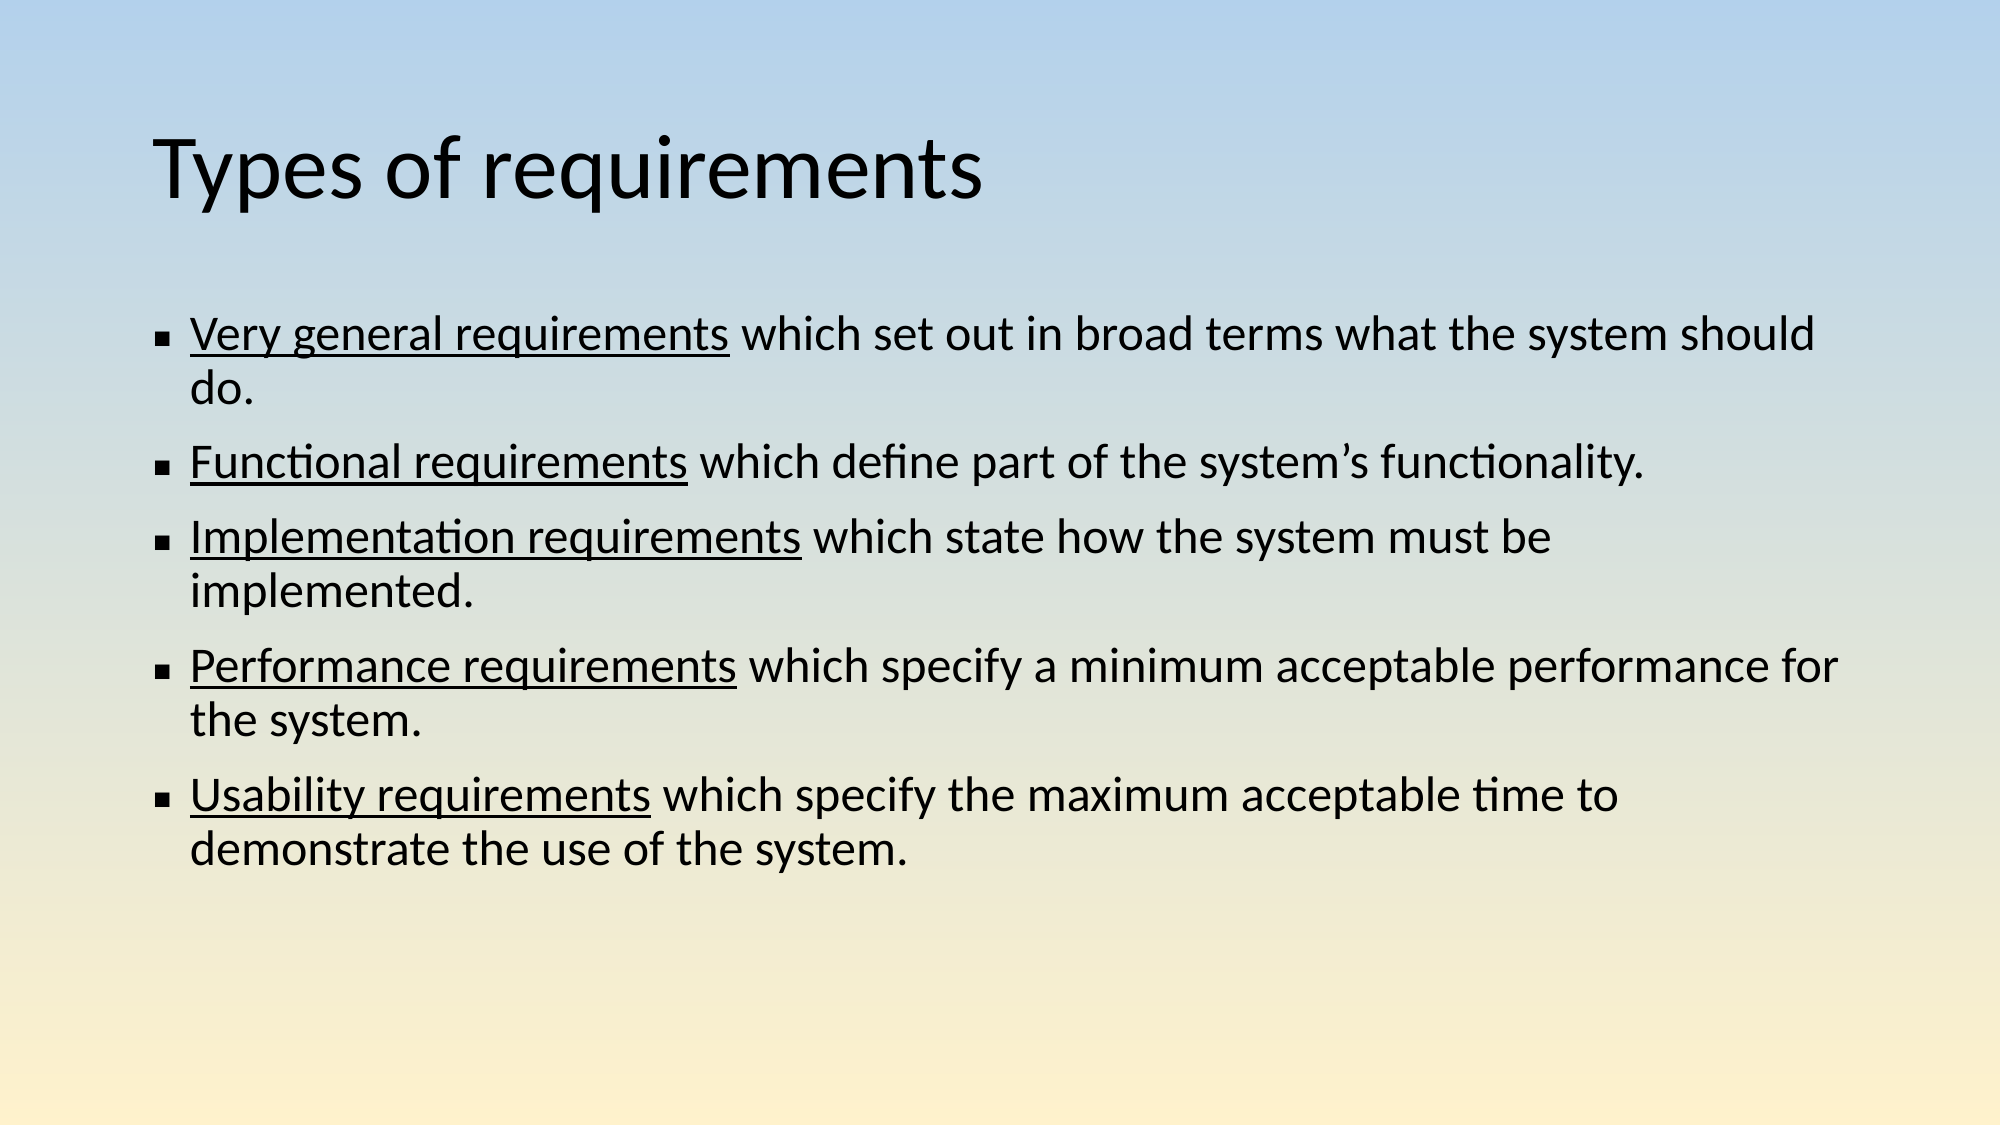

# Types of requirements
Very general requirements which set out in broad terms what the system should do.
Functional requirements which define part of the system’s functionality.
Implementation requirements which state how the system must be implemented.
Performance requirements which specify a minimum acceptable performance for the system.
Usability requirements which specify the maximum acceptable time to demonstrate the use of the system.